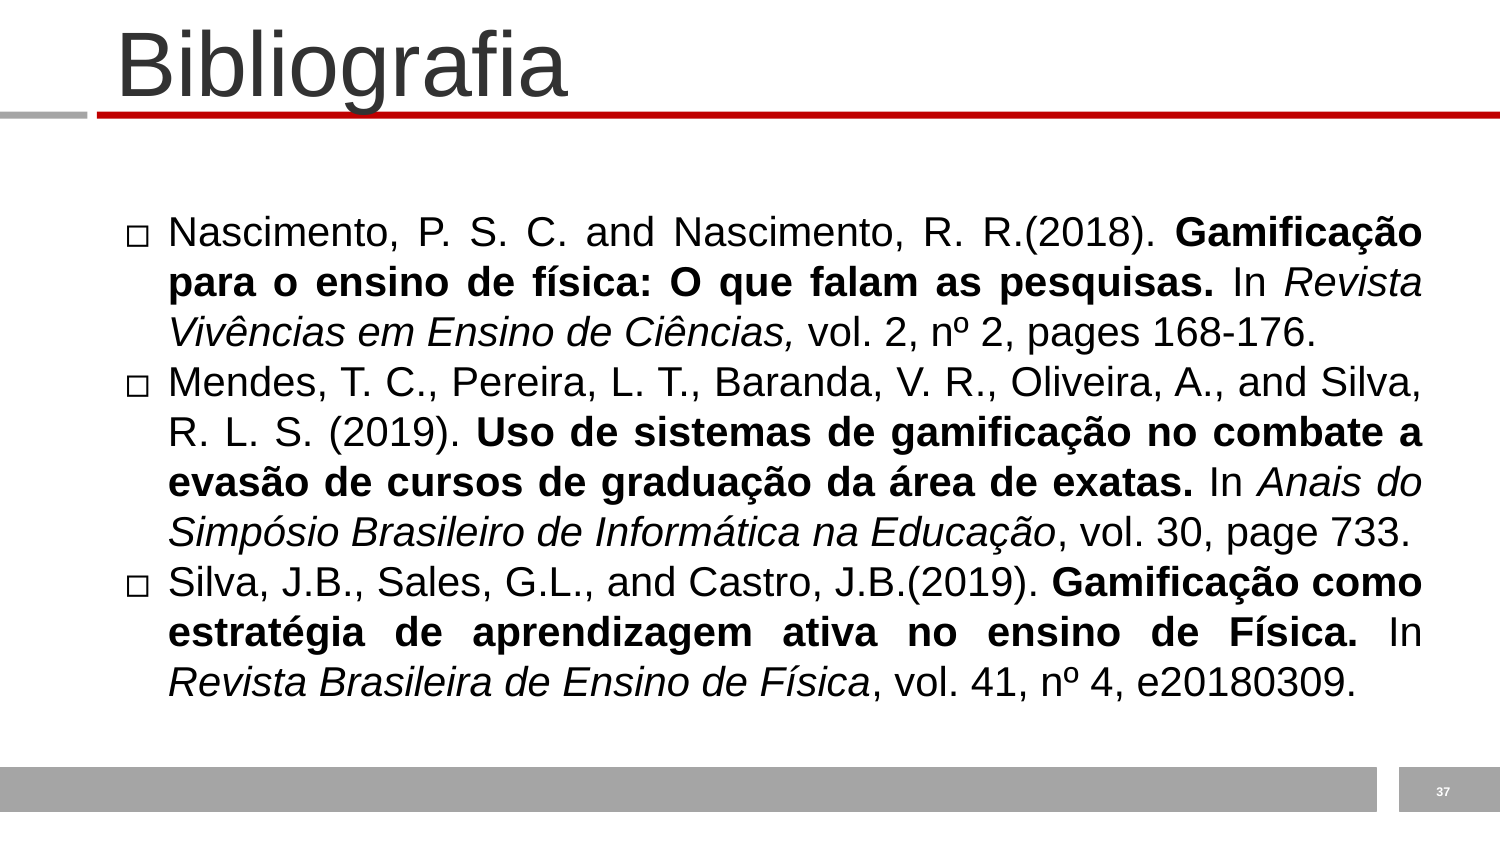

# Bibliografia
Nascimento, P. S. C. and Nascimento, R. R.(2018). Gamificação para o ensino de física: O que falam as pesquisas. In Revista Vivências em Ensino de Ciências, vol. 2, nº 2, pages 168-176.
Mendes, T. C., Pereira, L. T., Baranda, V. R., Oliveira, A., and Silva, R. L. S. (2019). Uso de sistemas de gamificação no combate a evasão de cursos de graduação da área de exatas. In Anais do Simpósio Brasileiro de Informática na Educação, vol. 30, page 733.
Silva, J.B., Sales, G.L., and Castro, J.B.(2019). Gamificação como estratégia de aprendizagem ativa no ensino de Física. In Revista Brasileira de Ensino de Física, vol. 41, nº 4, e20180309.
37